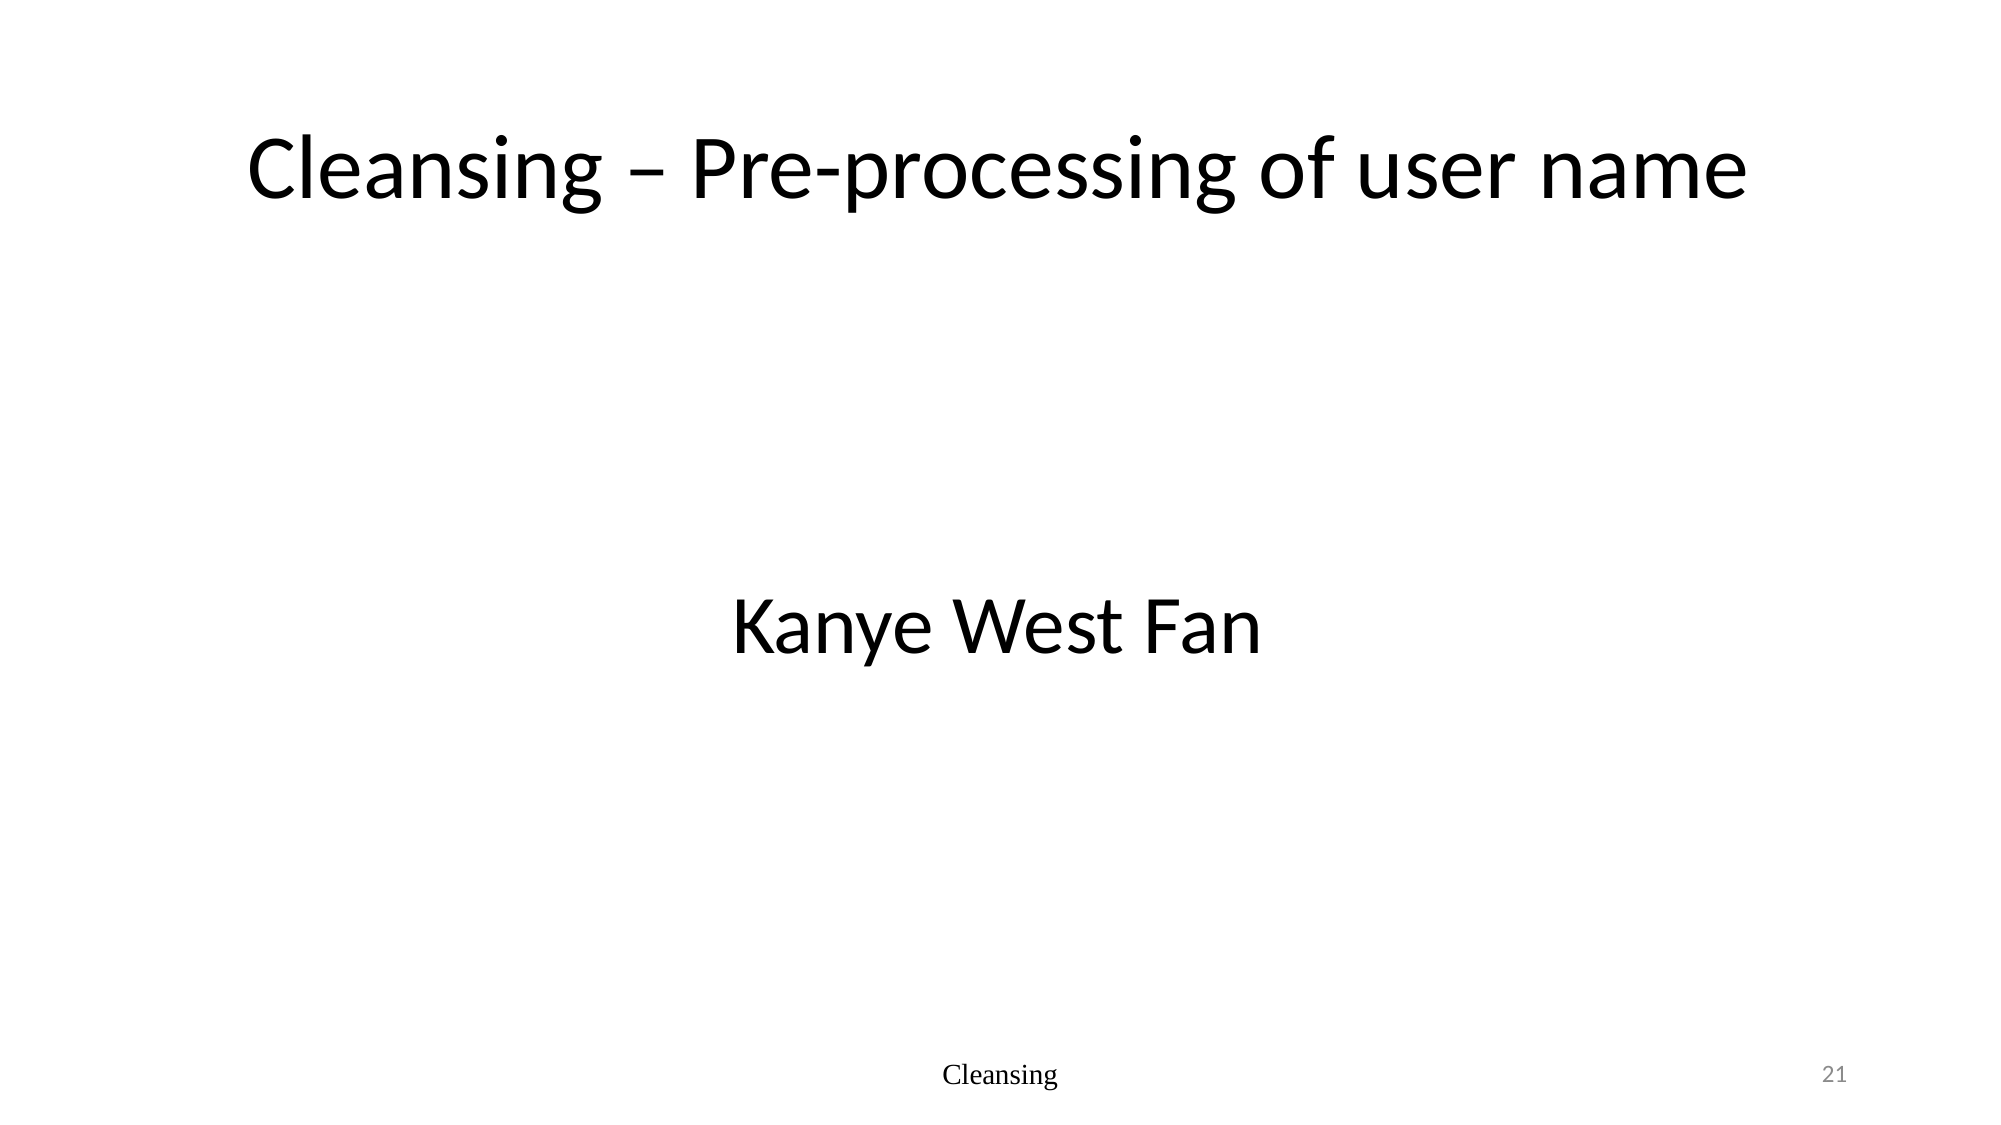

# Cleansing – Pre-processing of user name
Kanye West Fan
Cleansing
21